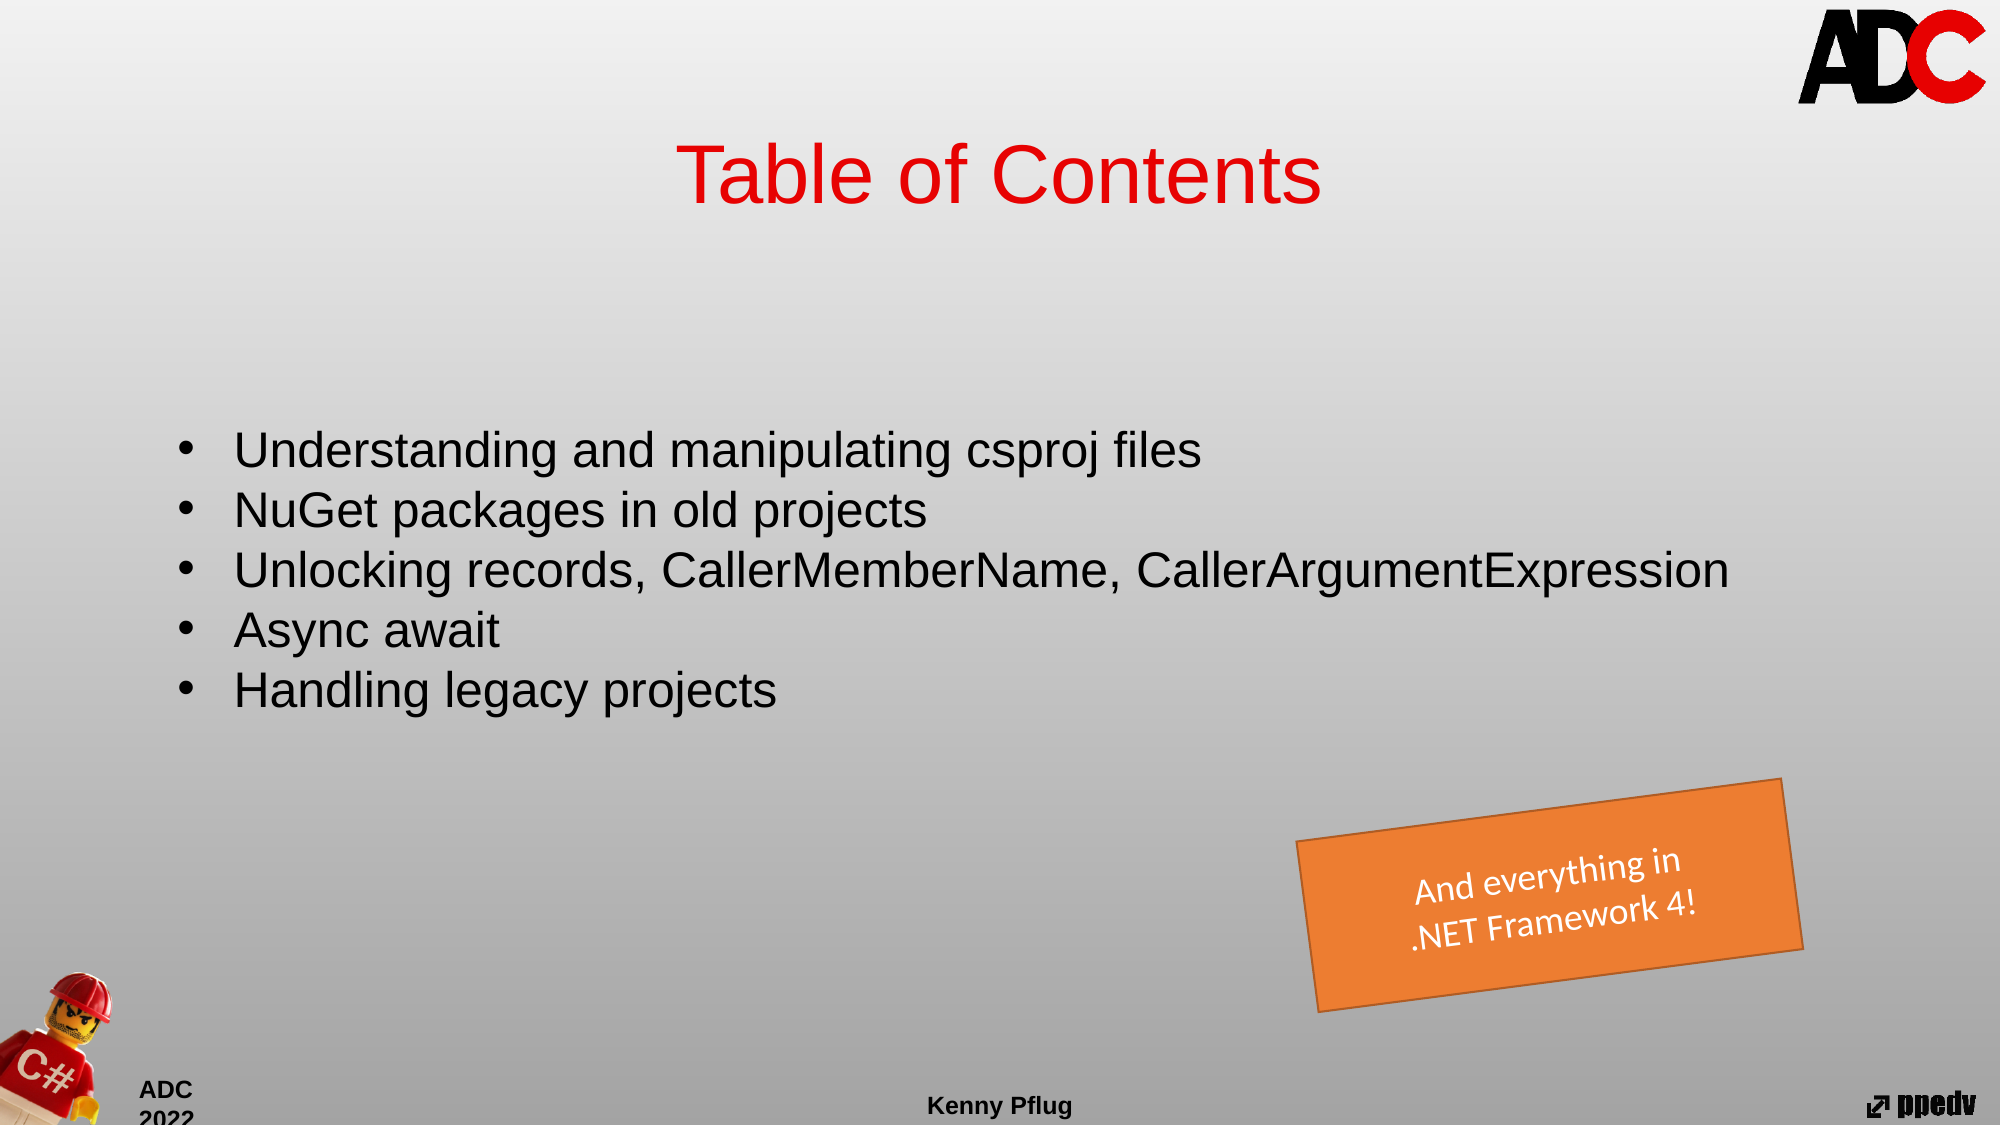

Table of Contents
Understanding and manipulating csproj files
NuGet packages in old projects
Unlocking records, CallerMemberName, CallerArgumentExpression
Async await
Handling legacy projects

And everything in
.NET Framework 4!